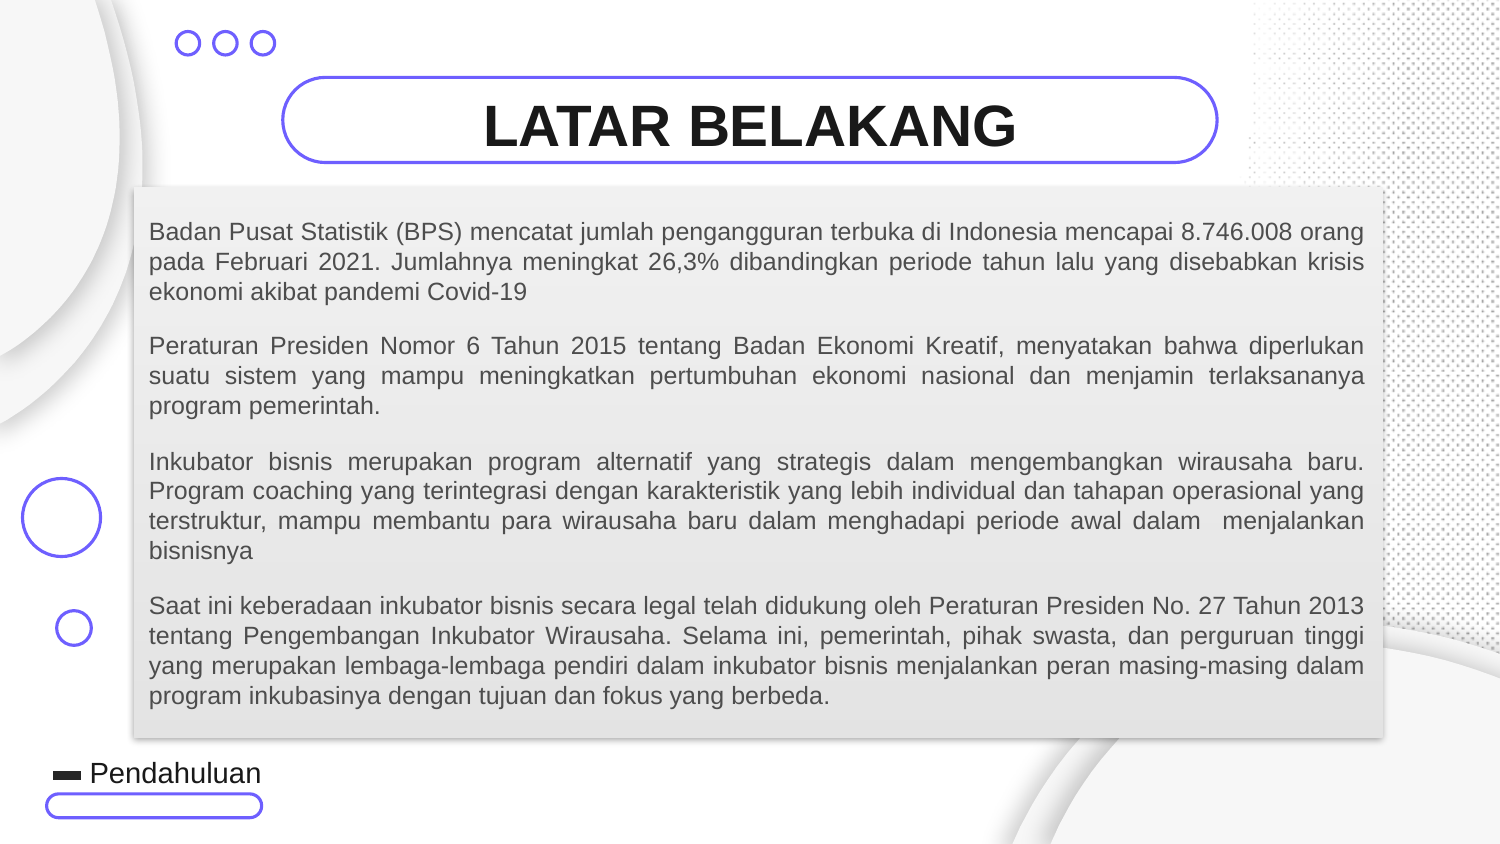

# LATAR BELAKANG
Badan Pusat Statistik (BPS) mencatat jumlah pengangguran terbuka di Indonesia mencapai 8.746.008 orang pada Februari 2021. Jumlahnya meningkat 26,3% dibandingkan periode tahun lalu yang disebabkan krisis ekonomi akibat pandemi Covid-19
Peraturan Presiden Nomor 6 Tahun 2015 tentang Badan Ekonomi Kreatif, menyatakan bahwa diperlukan suatu sistem yang mampu meningkatkan pertumbuhan ekonomi nasional dan menjamin terlaksananya program pemerintah.
Inkubator bisnis merupakan program alternatif yang strategis dalam mengembangkan wirausaha baru. Program coaching yang terintegrasi dengan karakteristik yang lebih individual dan tahapan operasional yang terstruktur, mampu membantu para wirausaha baru dalam menghadapi periode awal dalam  menjalankan bisnisnya
Saat ini keberadaan inkubator bisnis secara legal telah didukung oleh Peraturan Presiden No. 27 Tahun 2013 tentang Pengembangan Inkubator Wirausaha. Selama ini, pemerintah, pihak swasta, dan perguruan tinggi yang merupakan lembaga-lembaga pendiri dalam inkubator bisnis menjalankan peran masing-masing dalam program inkubasinya dengan tujuan dan fokus yang berbeda.

Pendahuluan